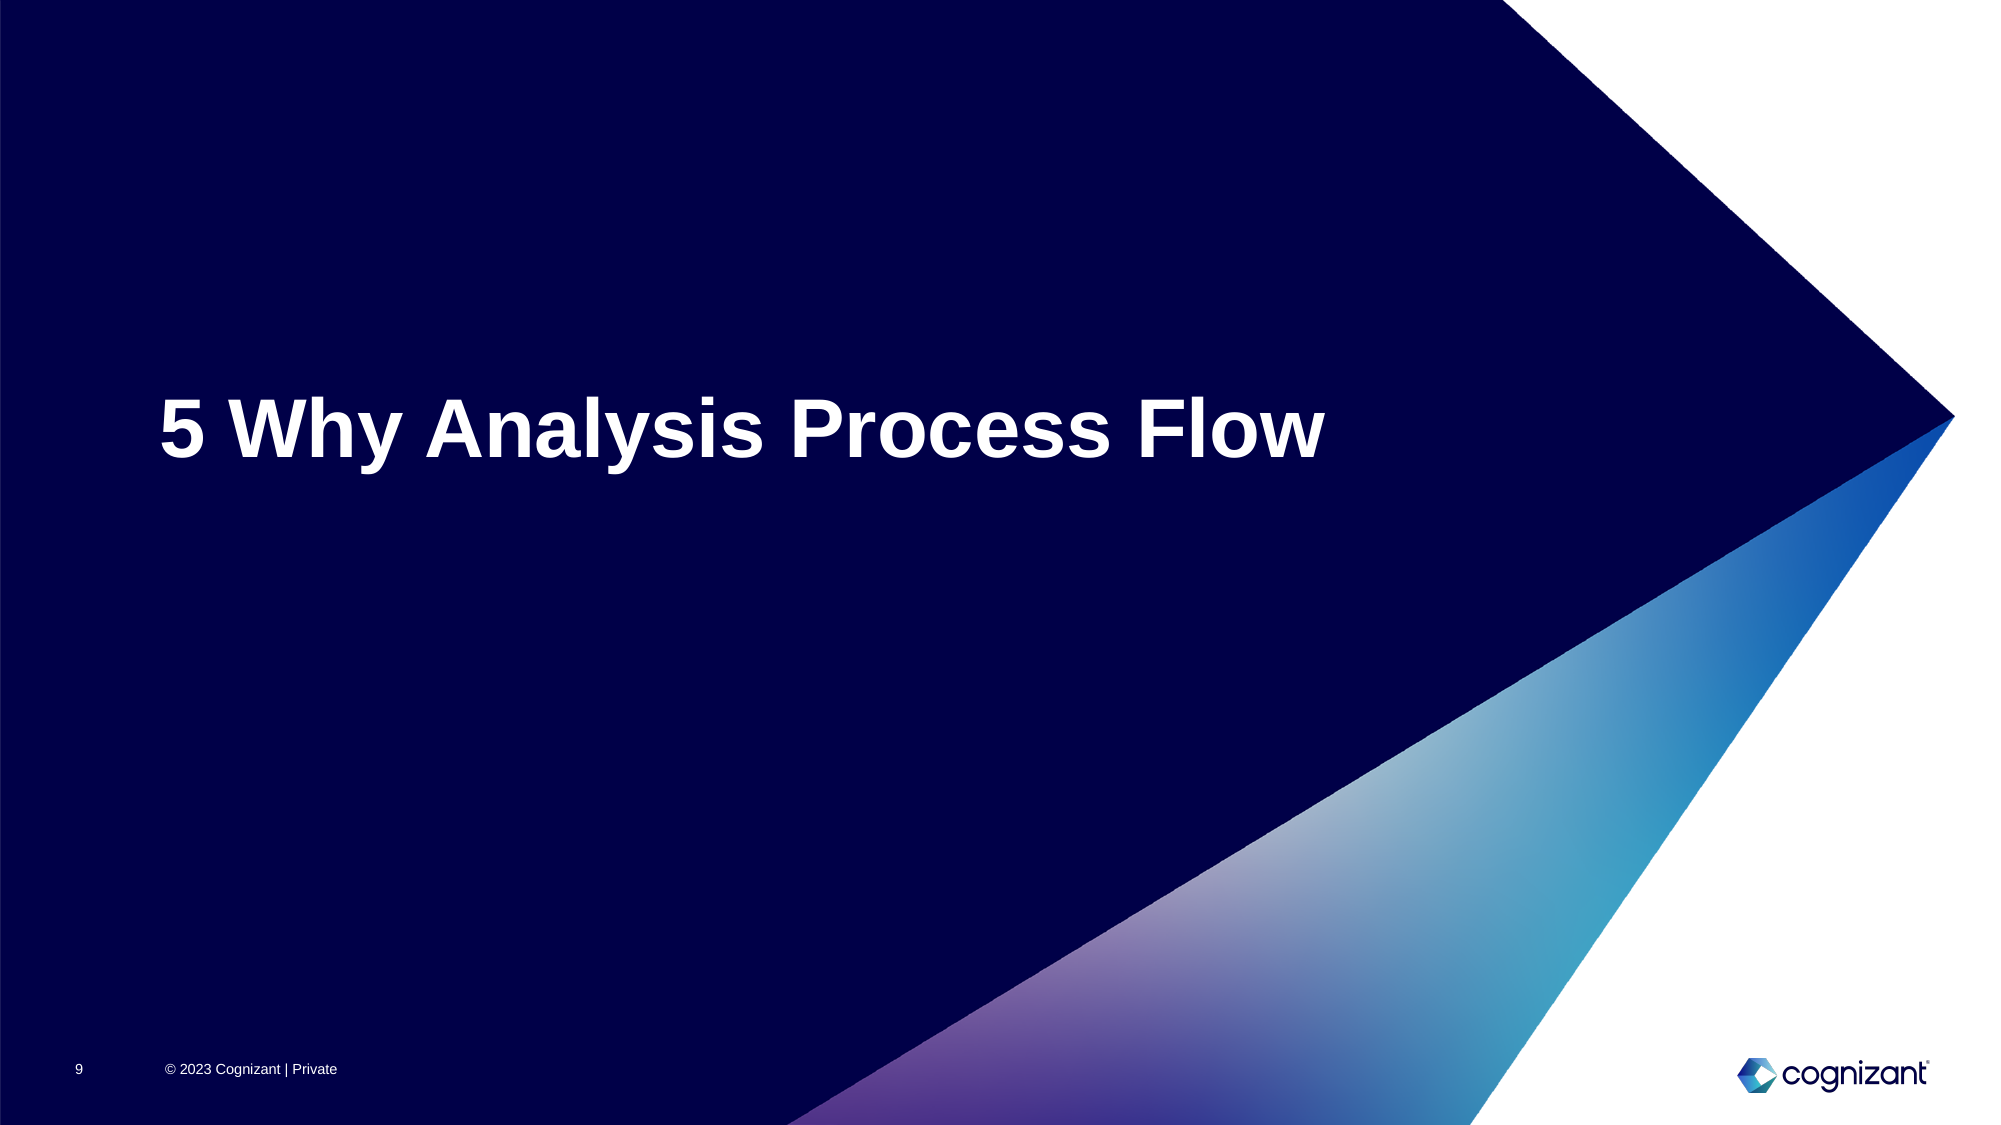

5 Why Analysis Process Flow
9
© 2023 Cognizant | Private